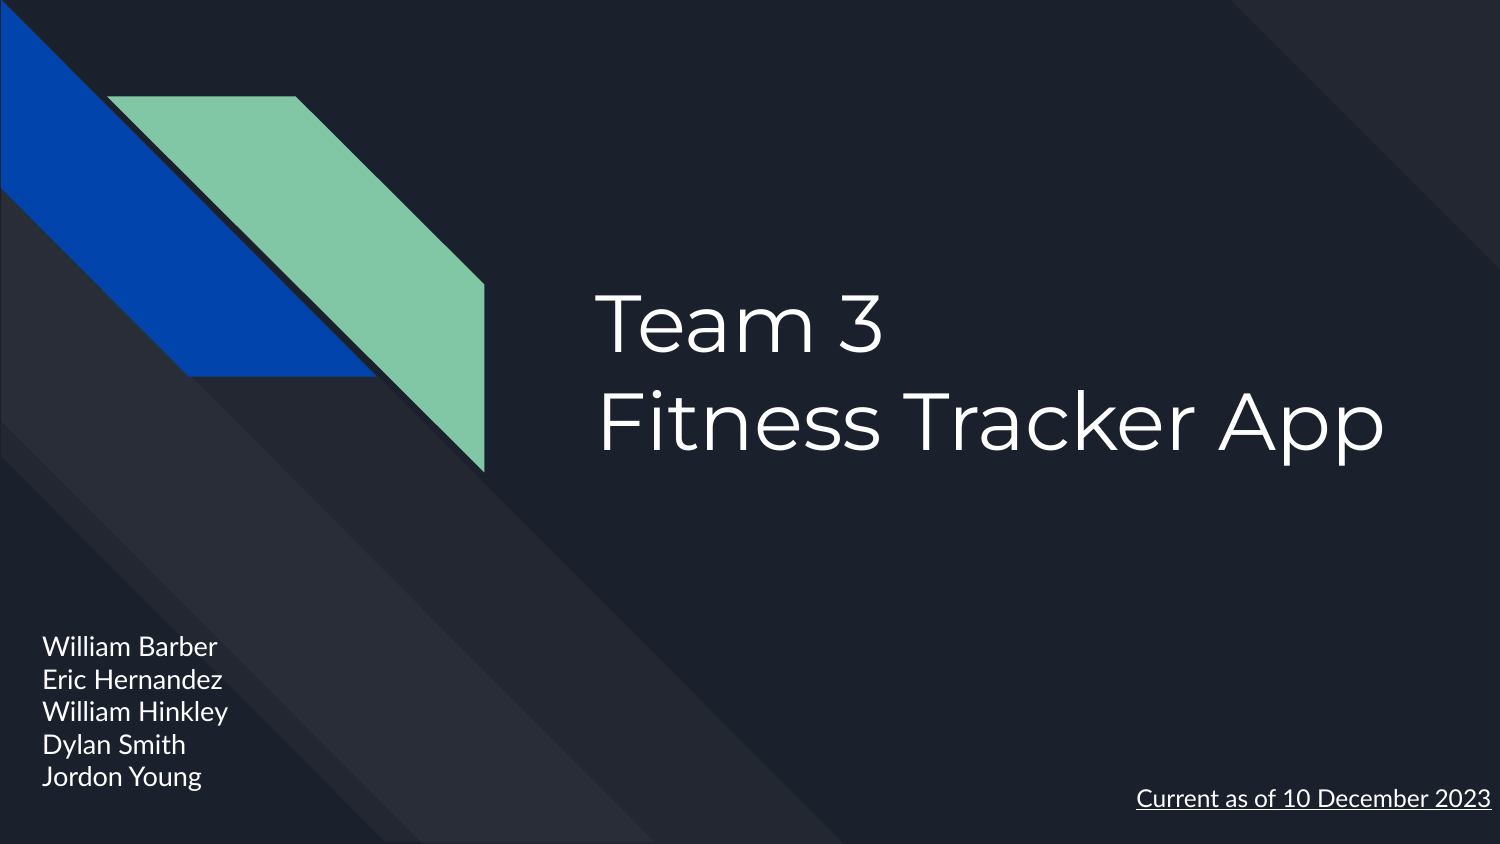

# Team 3
Fitness Tracker App

William Barber
Eric Hernandez
William Hinkley
Dylan Smith
Jordon Young
Current as of 10 December 2023